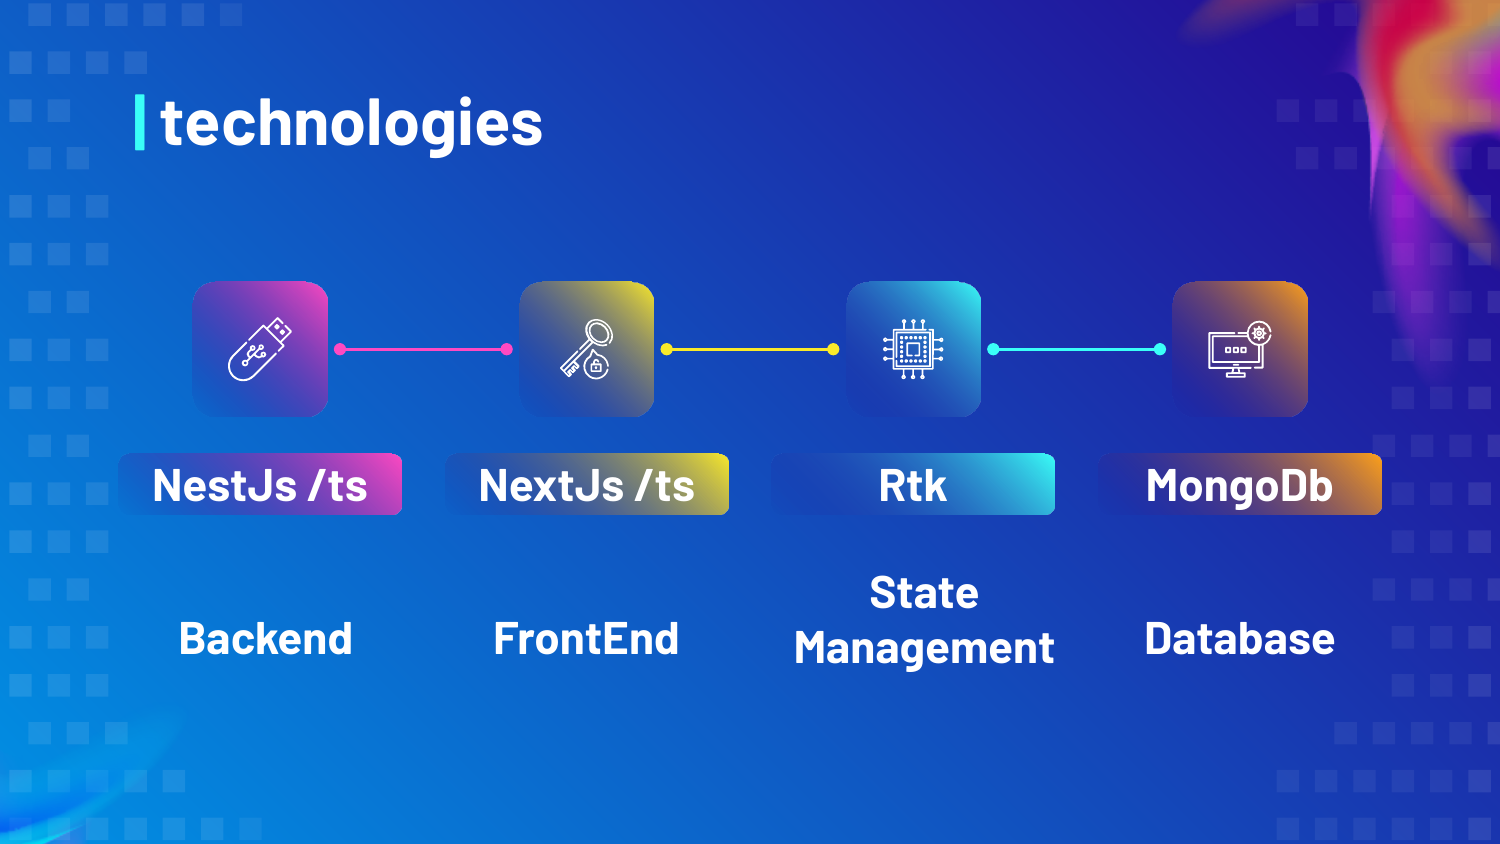

# | technologies

NestJs /ts
NextJs /ts
Rtk
MongoDb
State Management
Backend
FrontEnd
Database